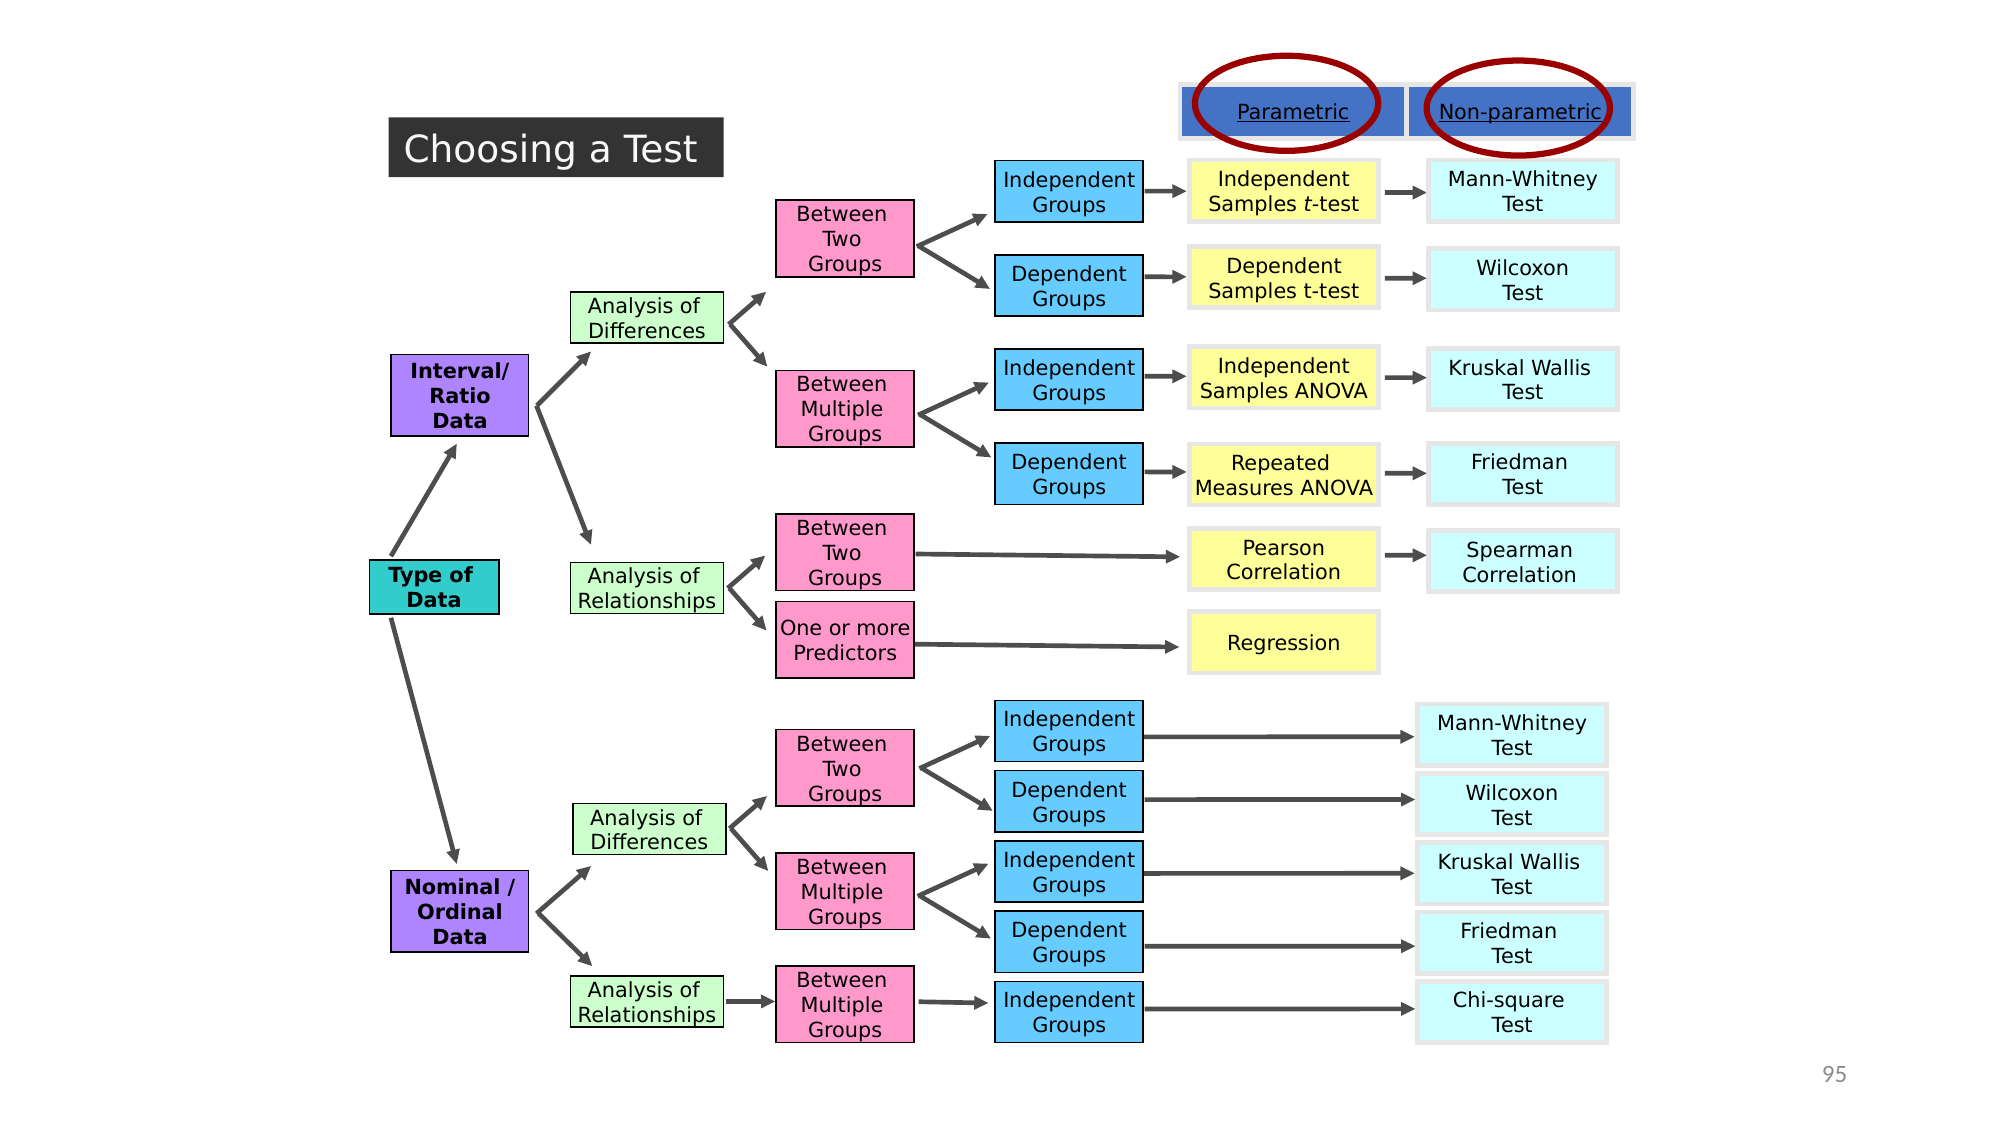

Parametric
Non-parametric
Choosing a Test
Independent
Samples t-test
Mann-Whitney
Test
Independent
Groups

Between
Two
Groups

Dependent
Samples t-test
Wilcoxon
Test
Dependent
Groups

Analysis of
Differences

Independent
Samples ANOVA
Kruskal Wallis
Test
Independent
Groups

Interval/
Ratio
Data
Between
Multiple
Groups

Dependent
Groups
Friedman
Test
Repeated
Measures ANOVA

Between
Two
Groups
Pearson
Correlation
Spearman
Correlation

Type of
Data
Analysis of
Relationships
One or more
Predictors
Regression

Independent
Groups
Mann-Whitney
Test
Between
Two
Groups

Dependent
Groups
Wilcoxon
Test

Analysis of
Differences
Independent
Groups
Kruskal Wallis
Test
Between
Multiple
Groups

Nominal /
Ordinal
Data

Dependent
Groups
Friedman
Test

Between
Multiple
Groups
Analysis of
Relationships
Independent
Groups
Chi-square
Test

95